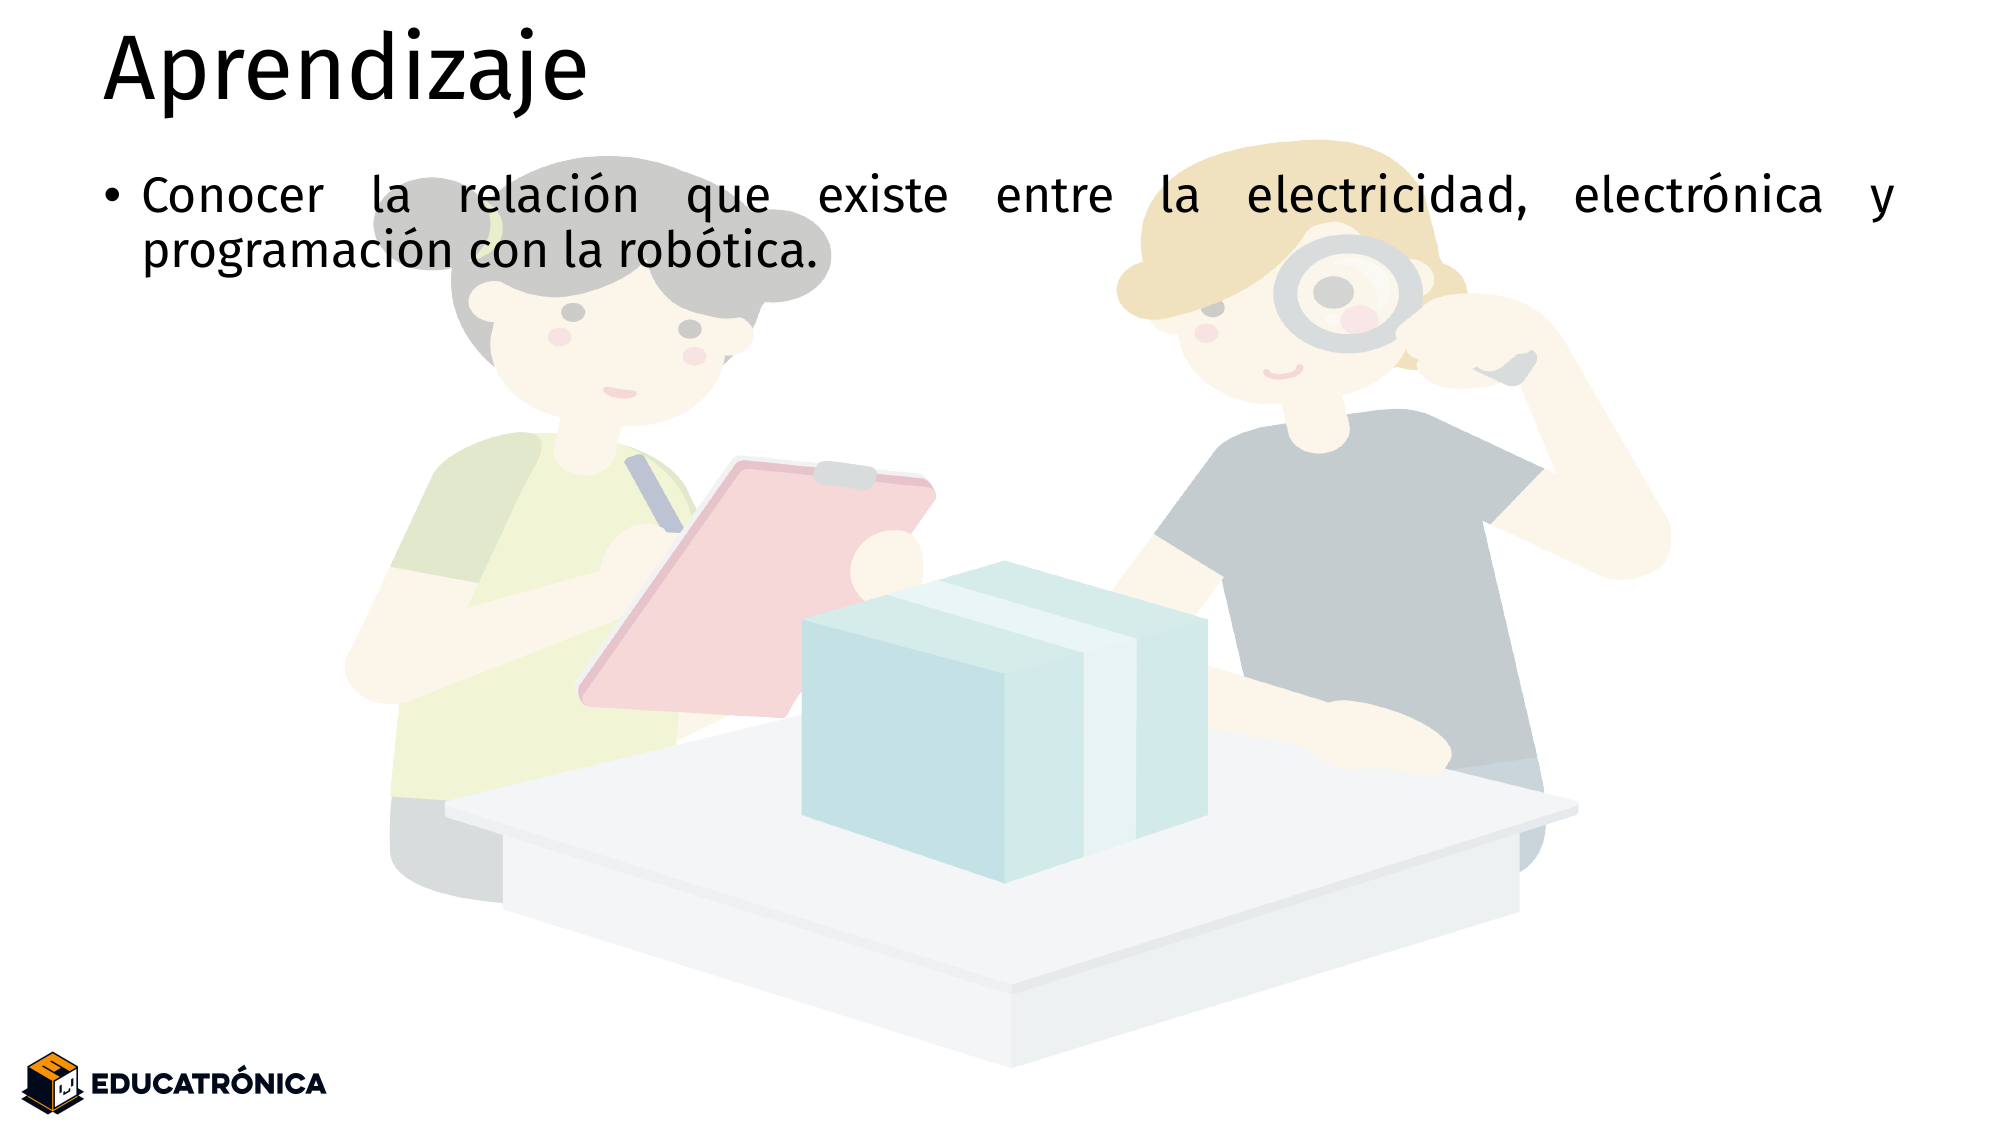

# Aprendizaje
Conocer la relación que existe entre la electricidad, electrónica y programación con la robótica.